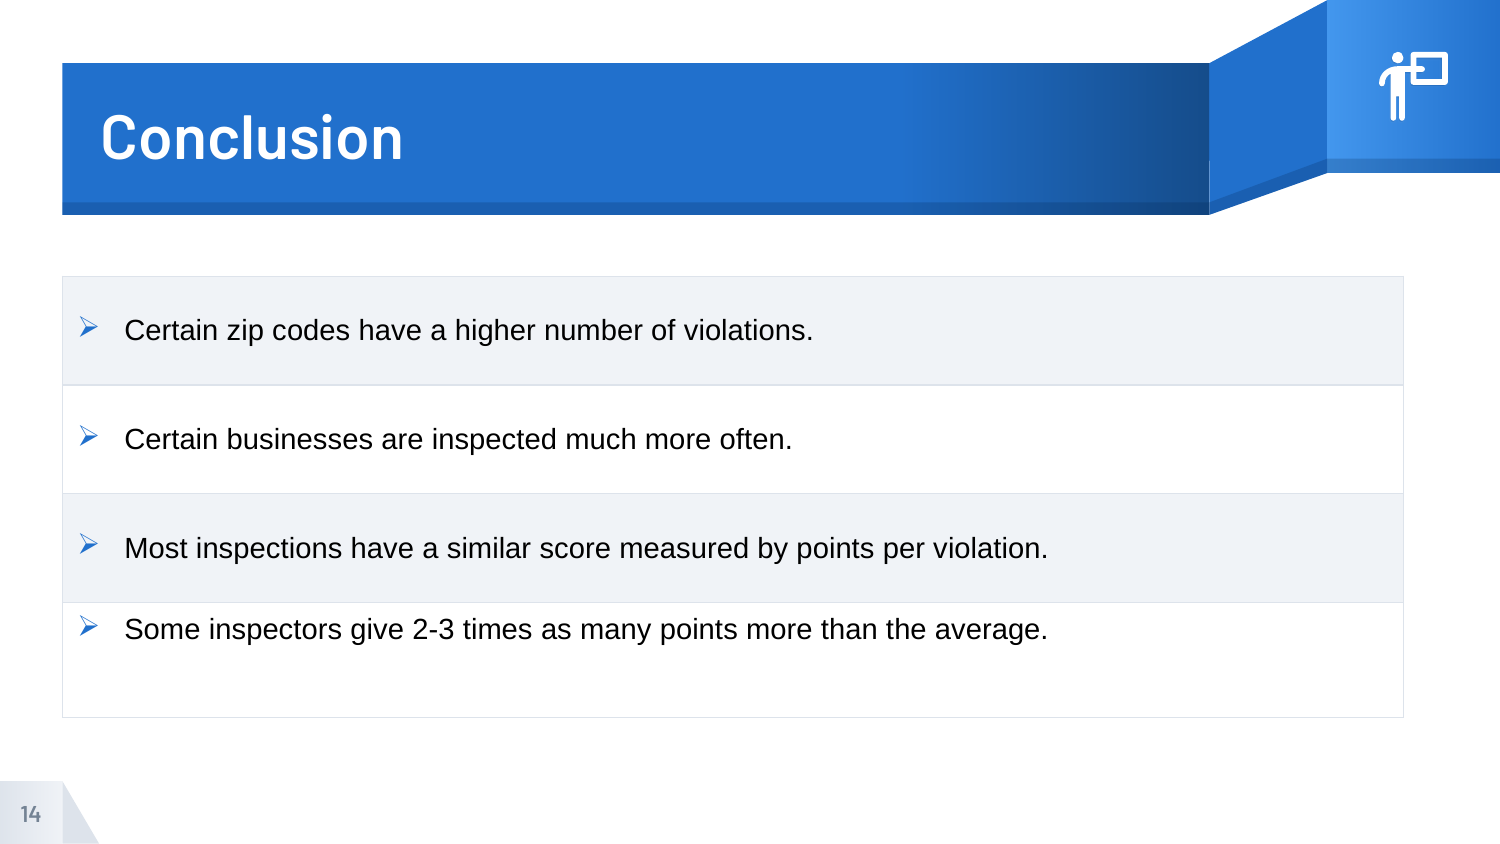

# Conclusion
| Certain zip codes have a higher number of violations. |
| --- |
| Certain businesses are inspected much more often. |
| Most inspections have a similar score measured by points per violation. |
| Some inspectors give 2-3 times as many points more than the average. |
14